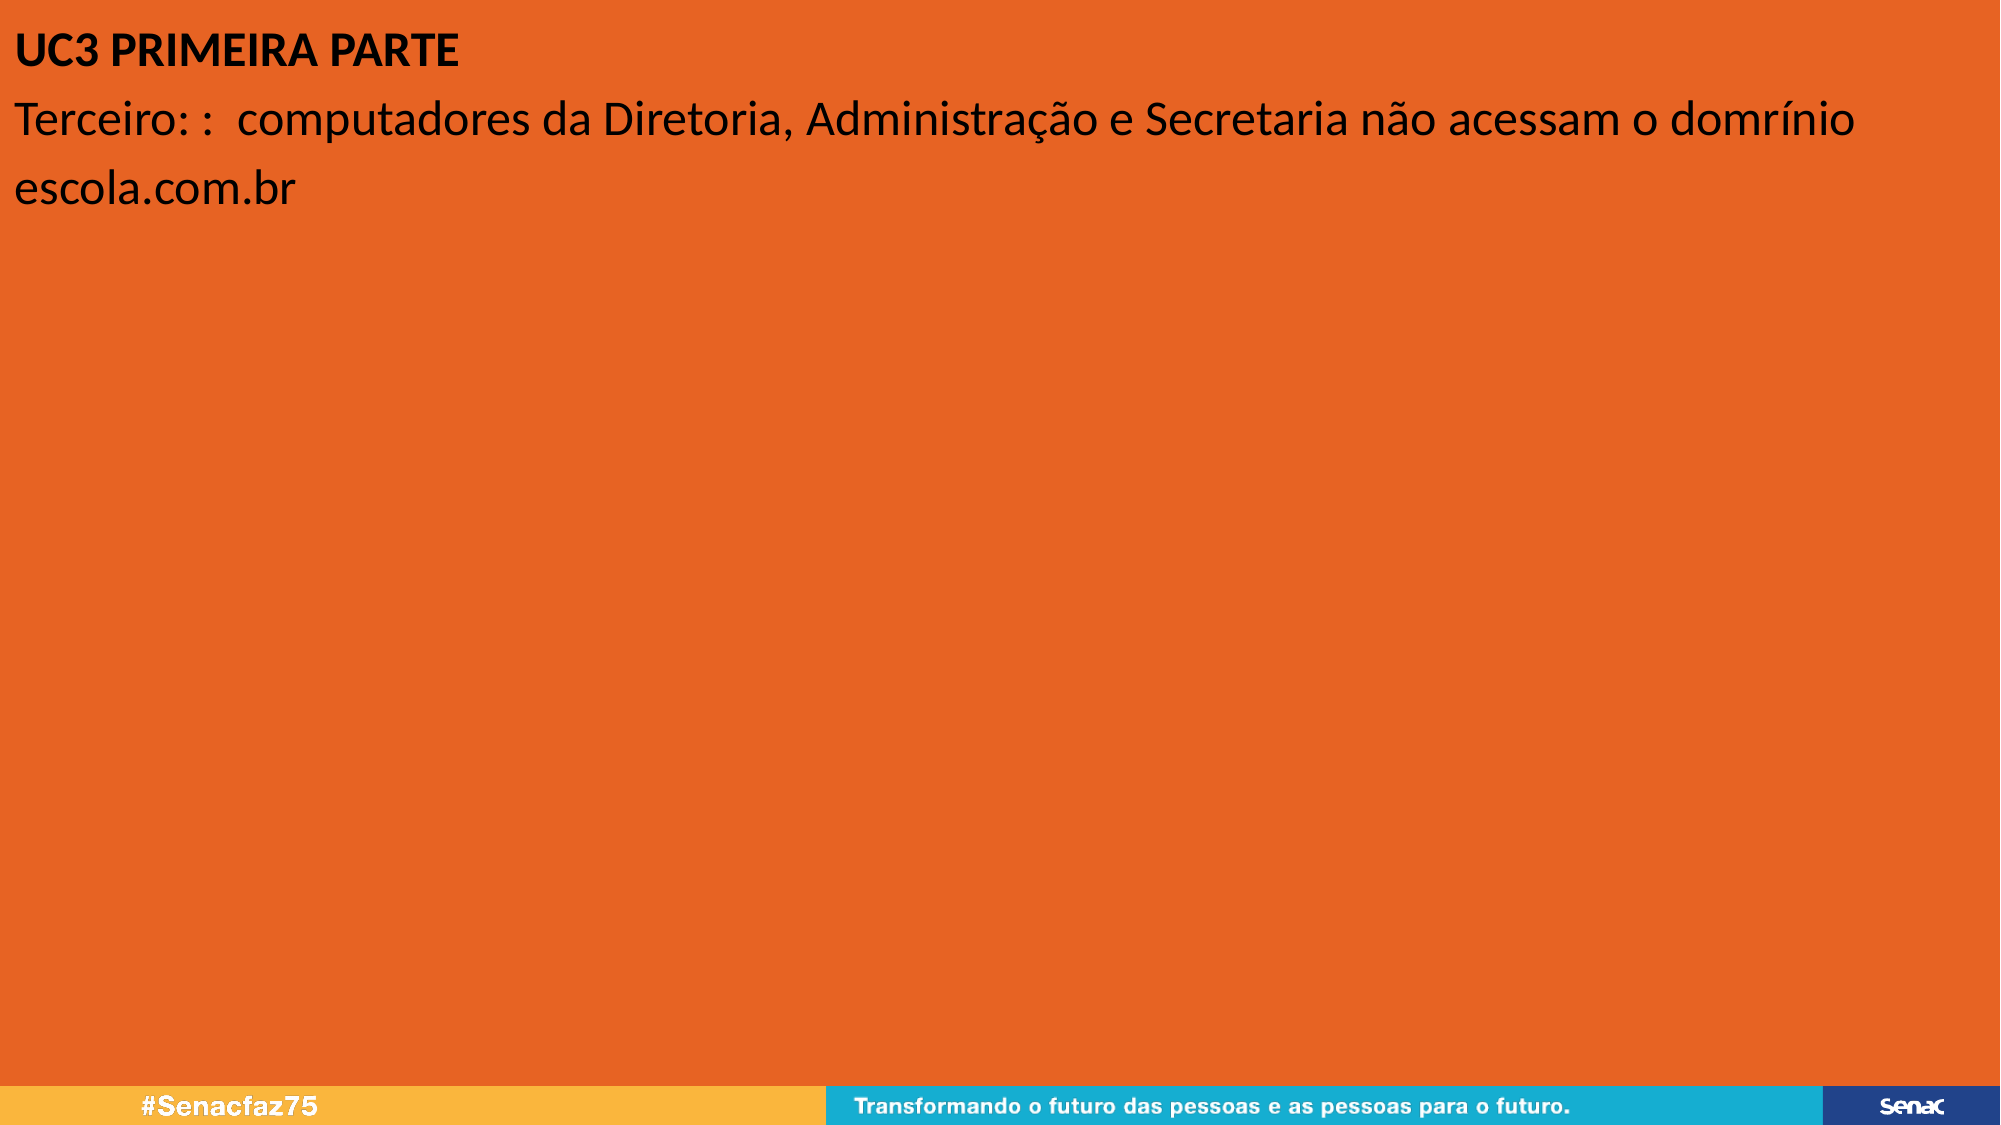

UC3 PRIMEIRA PARTE
Terceiro: :  computadores da Diretoria, Administração e Secretaria não acessam o domrínio escola.com.br